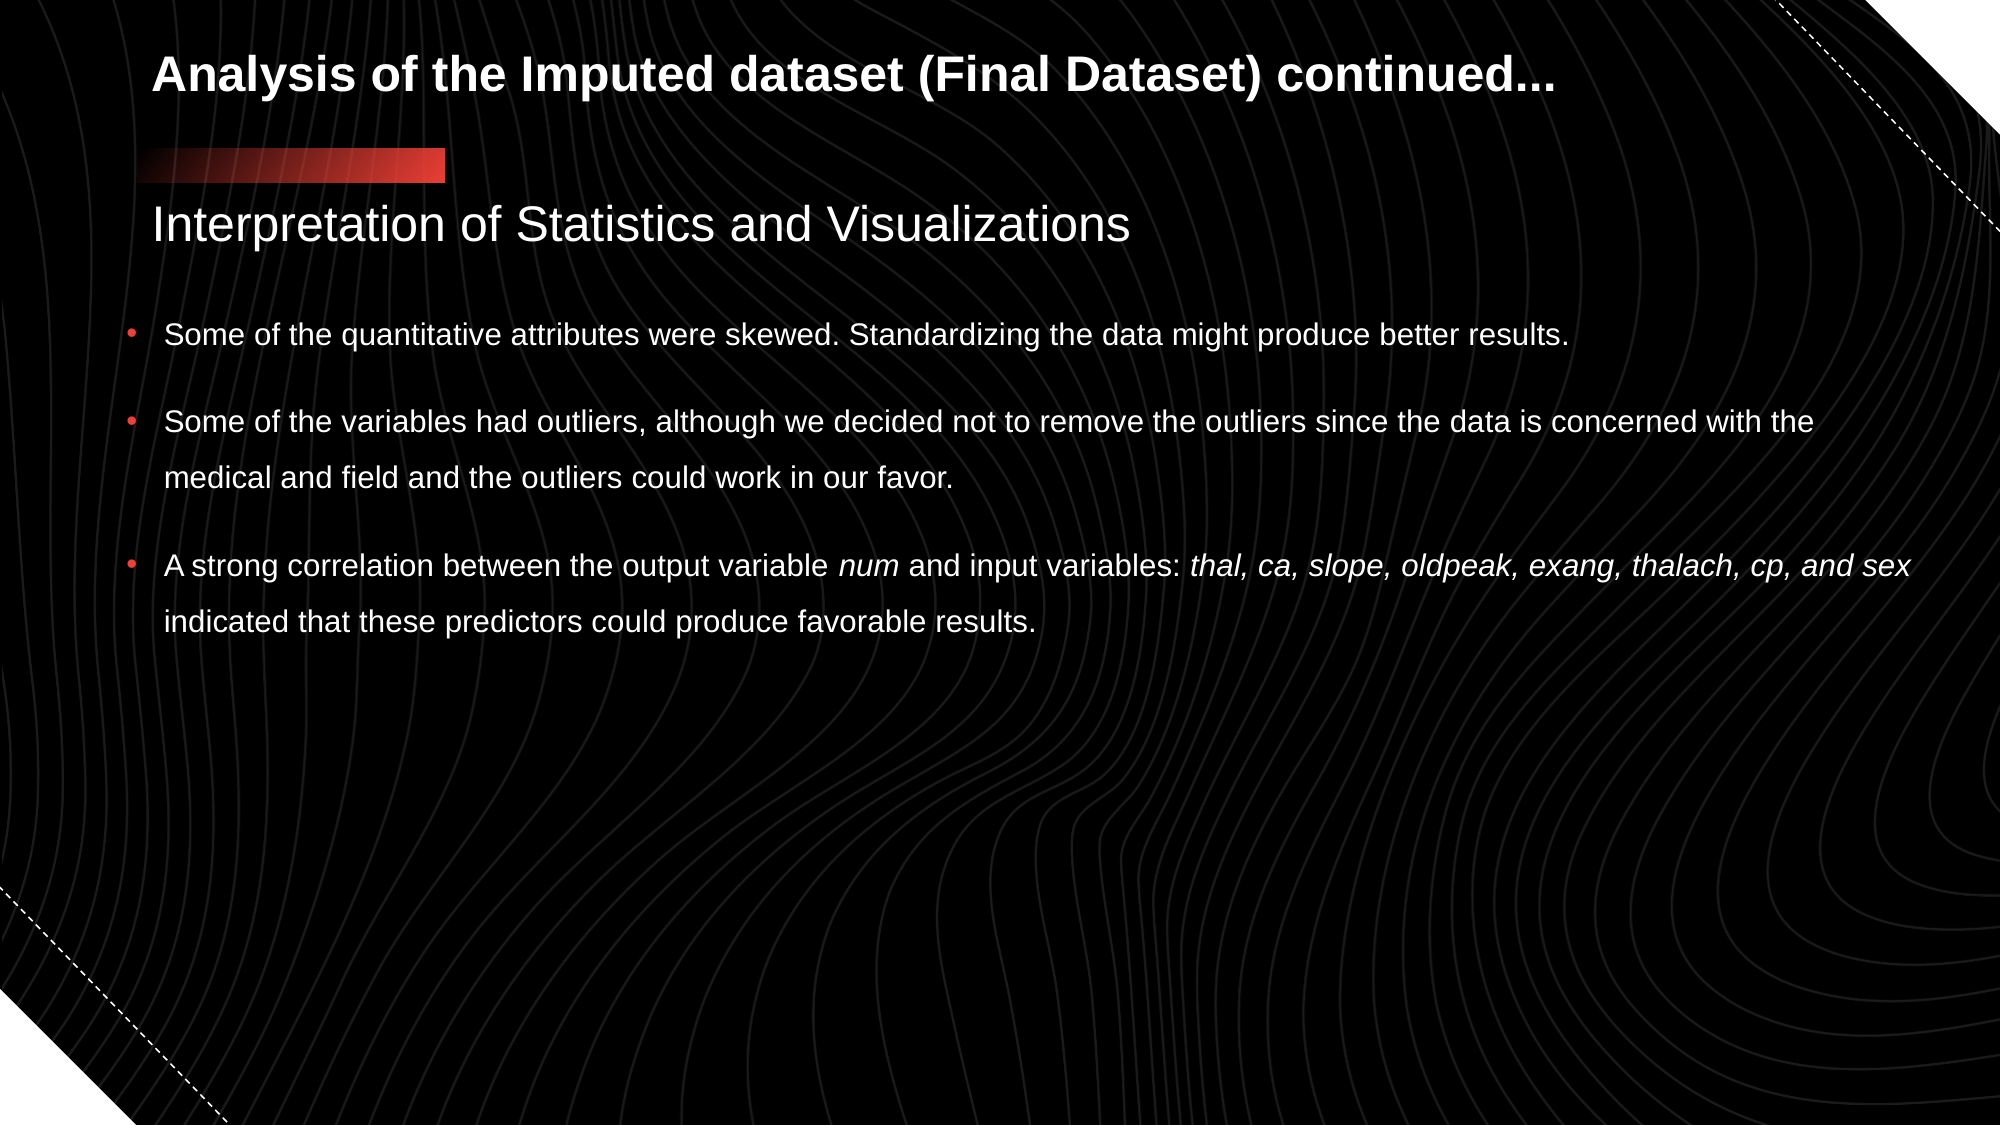

# Analysis of the Imputed dataset (Final Dataset) continued...
Interpretation of Statistics and Visualizations
Some of the quantitative attributes were skewed. Standardizing the data might produce better results.
Some of the variables had outliers, although we decided not to remove the outliers since the data is concerned with the medical and field and the outliers could work in our favor.
A strong correlation between the output variable num and input variables: thal, ca, slope, oldpeak, exang, thalach, cp, and sex indicated that these predictors could produce favorable results.